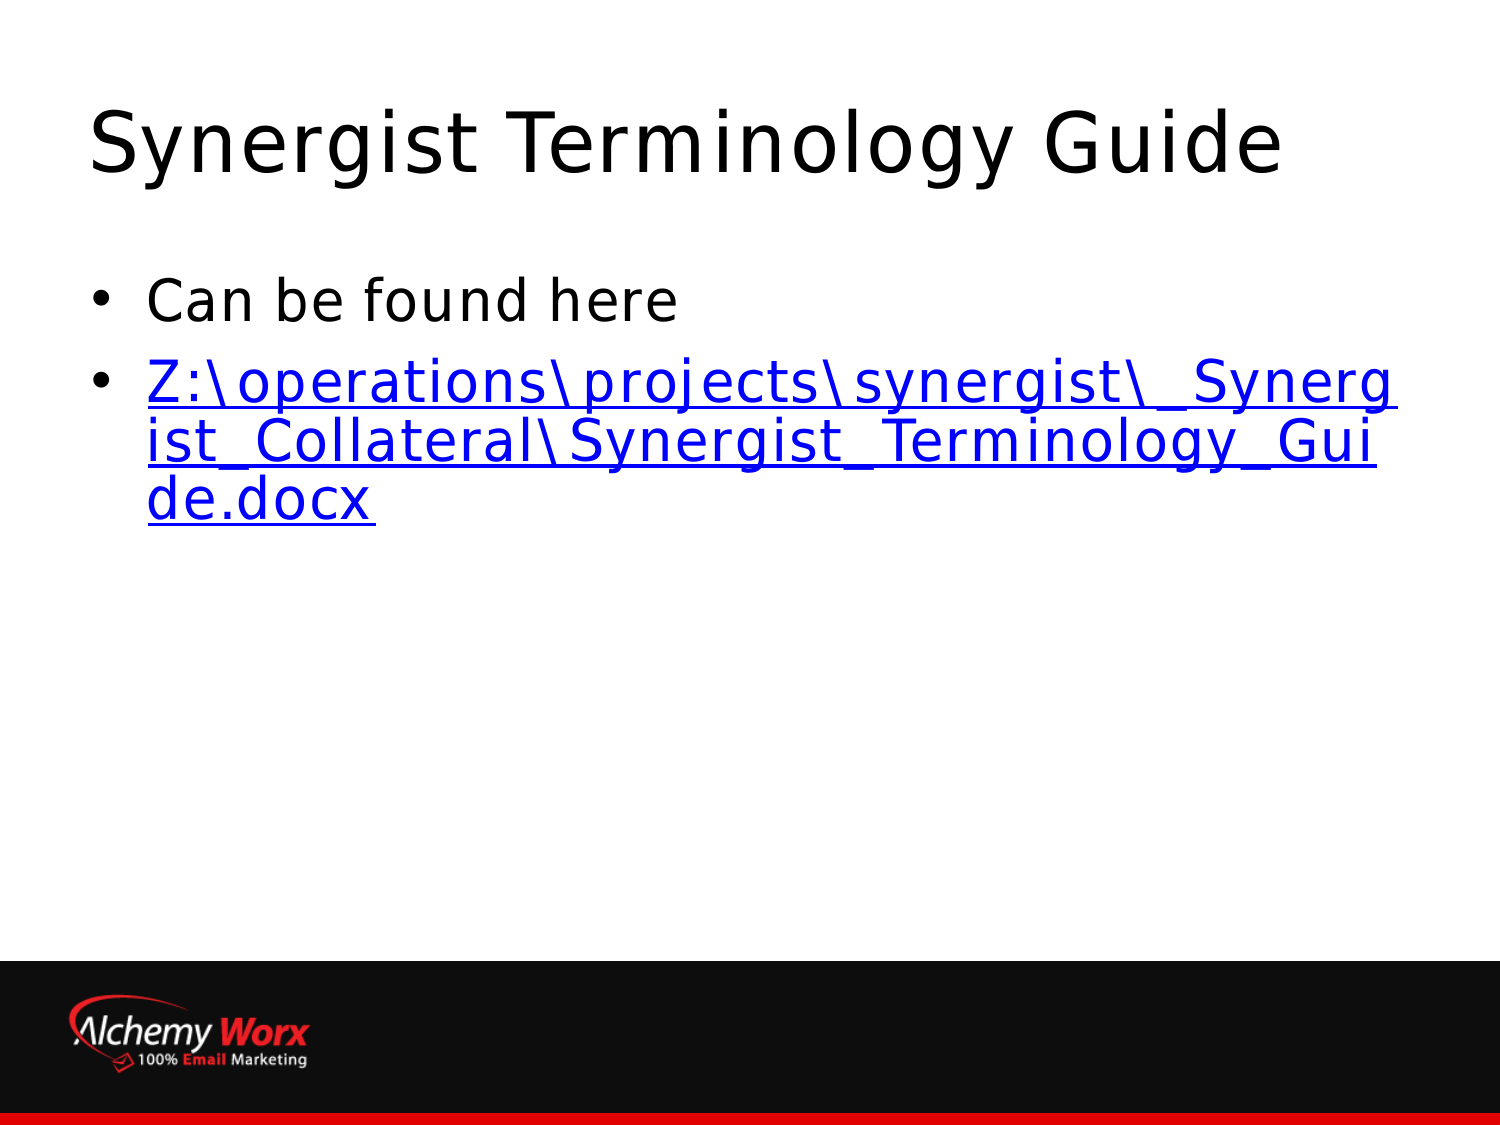

# Synergist Terminology Guide
Can be found here
Z:\operations\projects\synergist\_Synergist_Collateral\Synergist_Terminology_Guide.docx